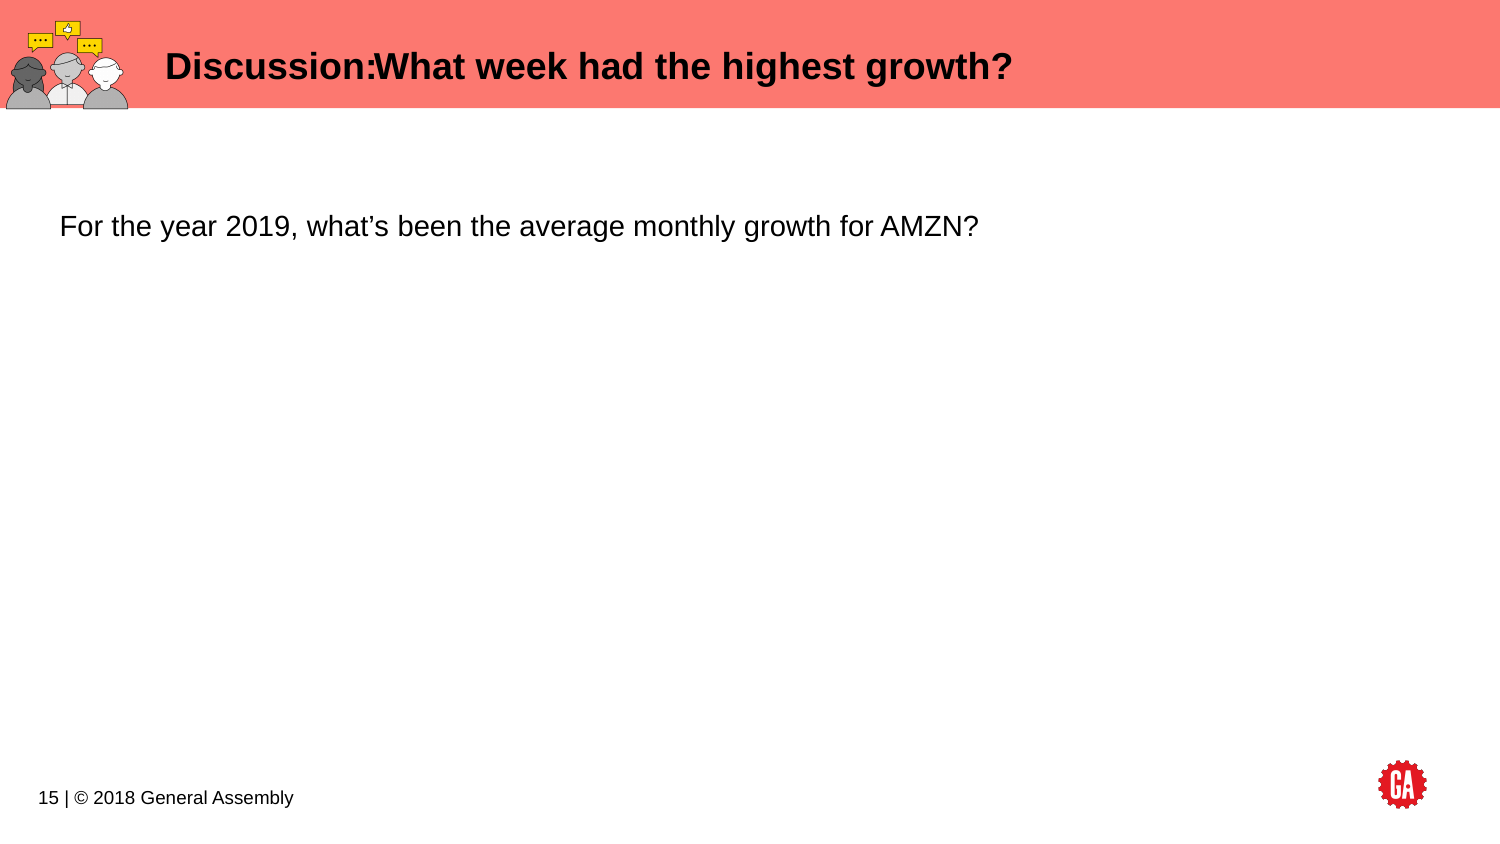

# What week had the highest growth?
For the year 2019, what’s been the average monthly growth for AMZN?
15 | © 2018 General Assembly
15